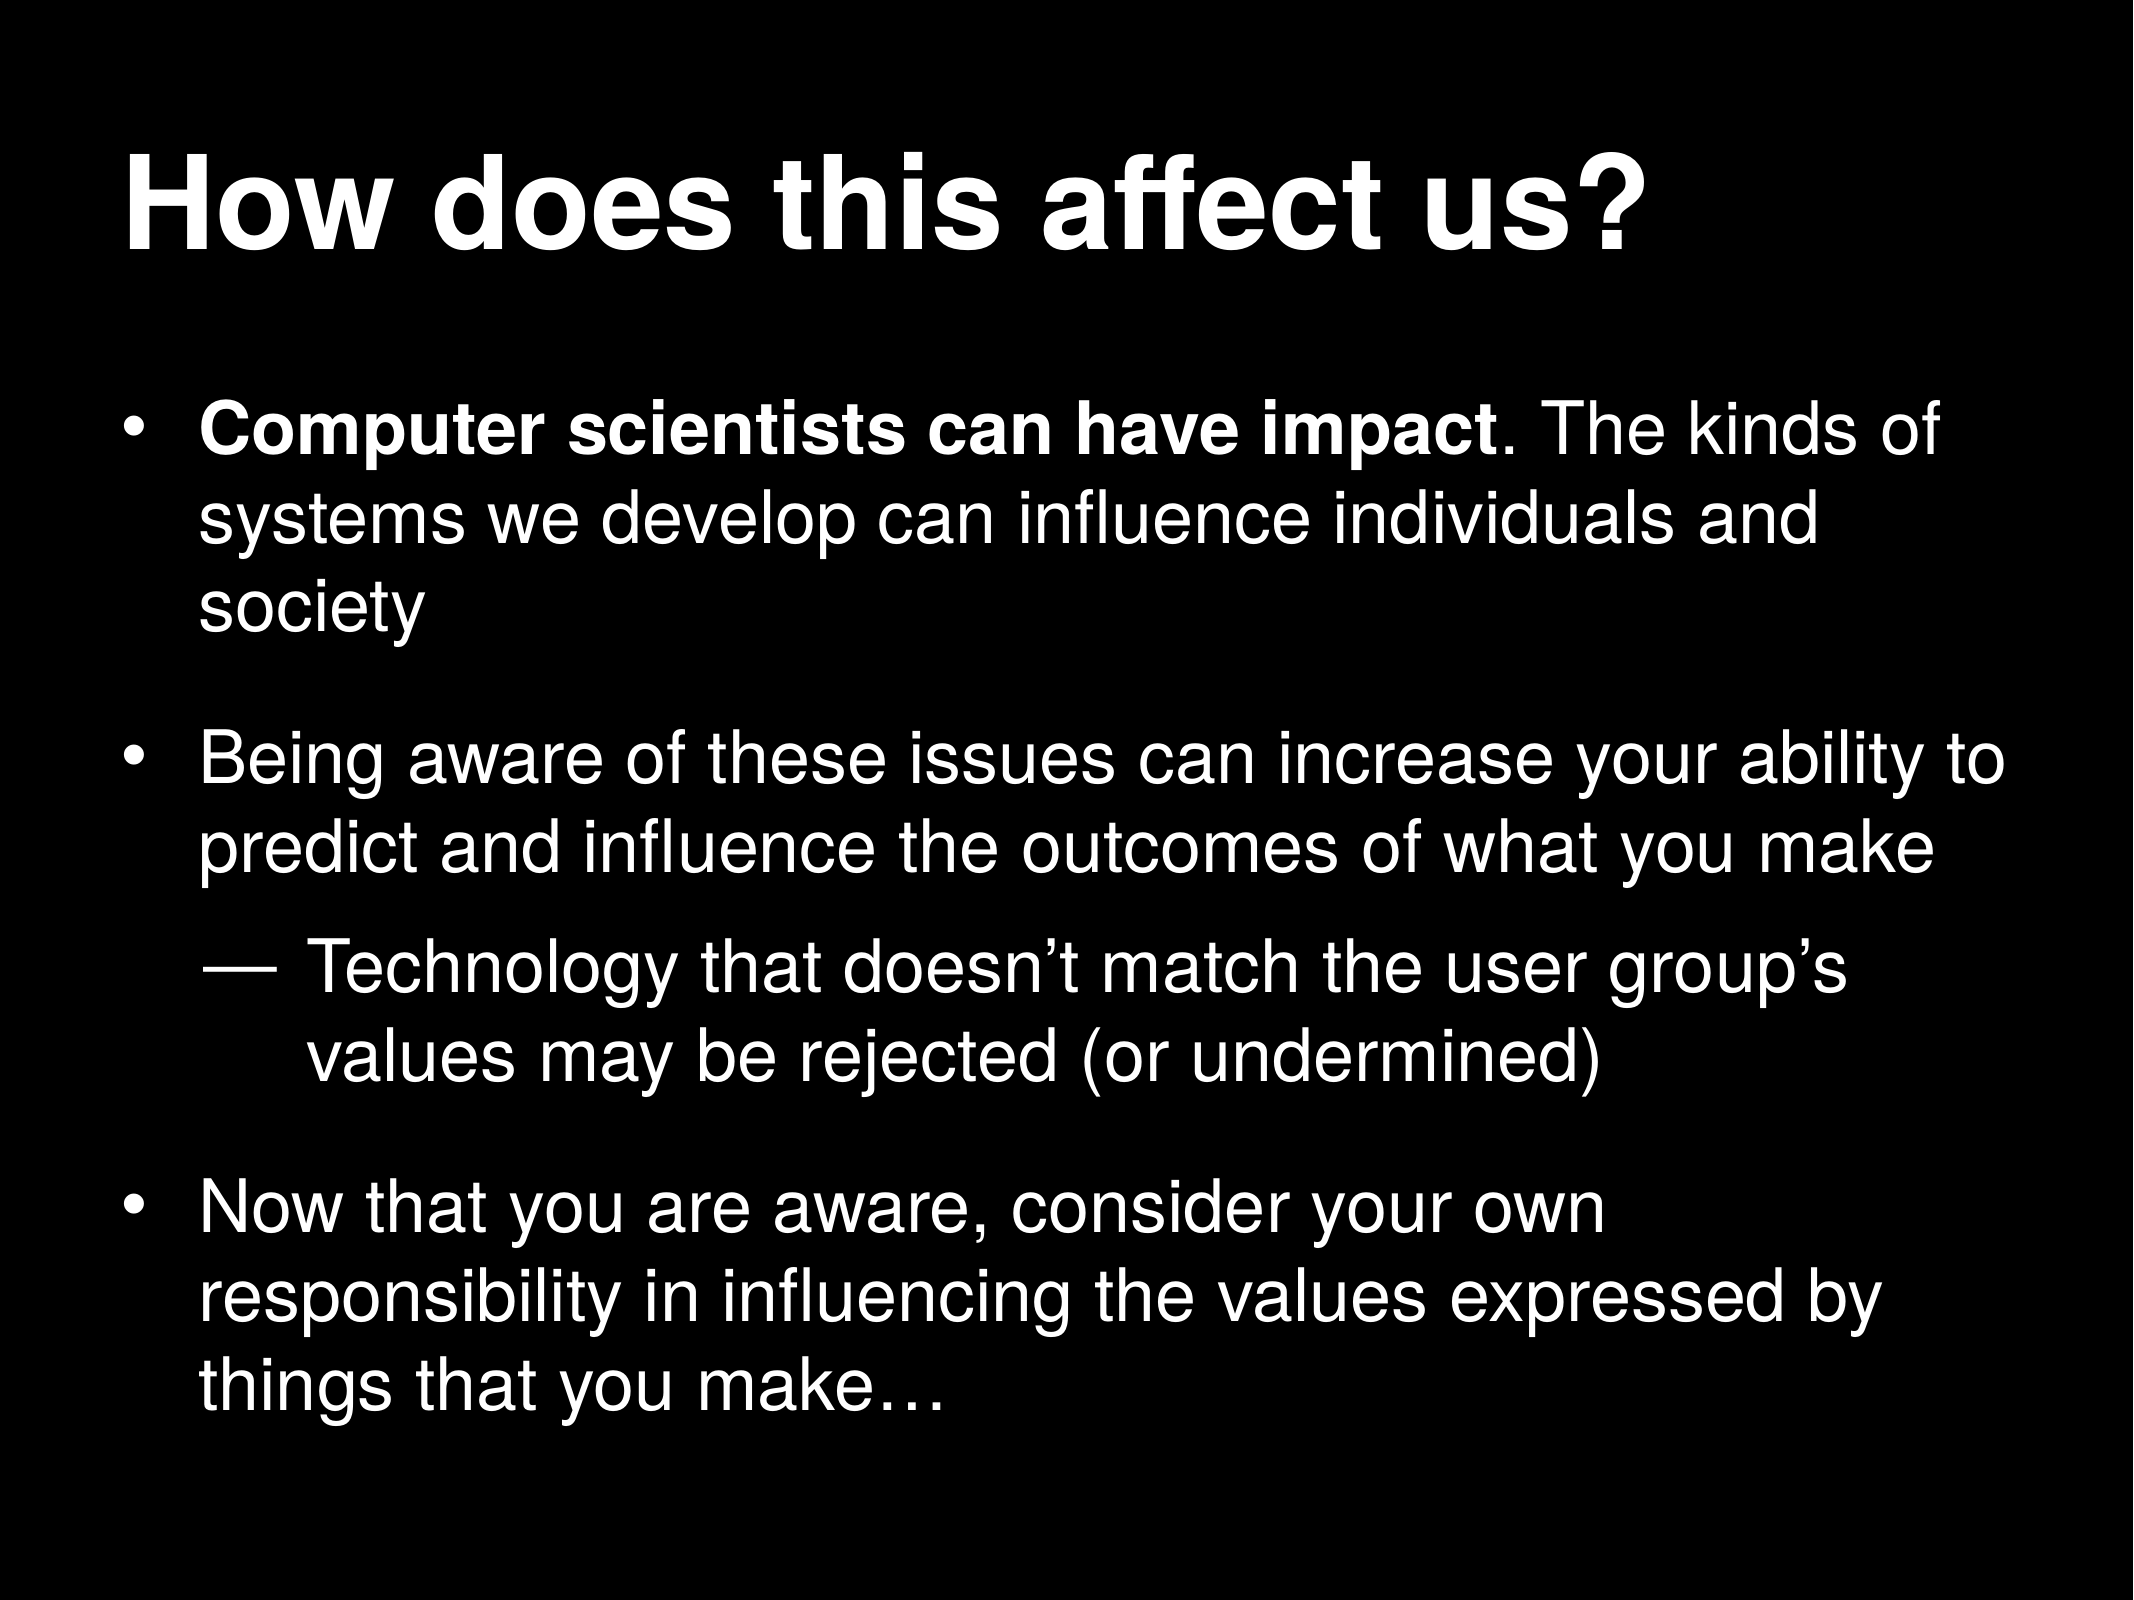

# How does this affect us?
Computer scientists can have impact. The kinds of systems we develop can influence individuals and society
Being aware of these issues can increase your ability to predict and influence the outcomes of what you make
Technology that doesn’t match the user group’s values may be rejected (or undermined)
Now that you are aware, consider your own responsibility in influencing the values expressed by things that you make…